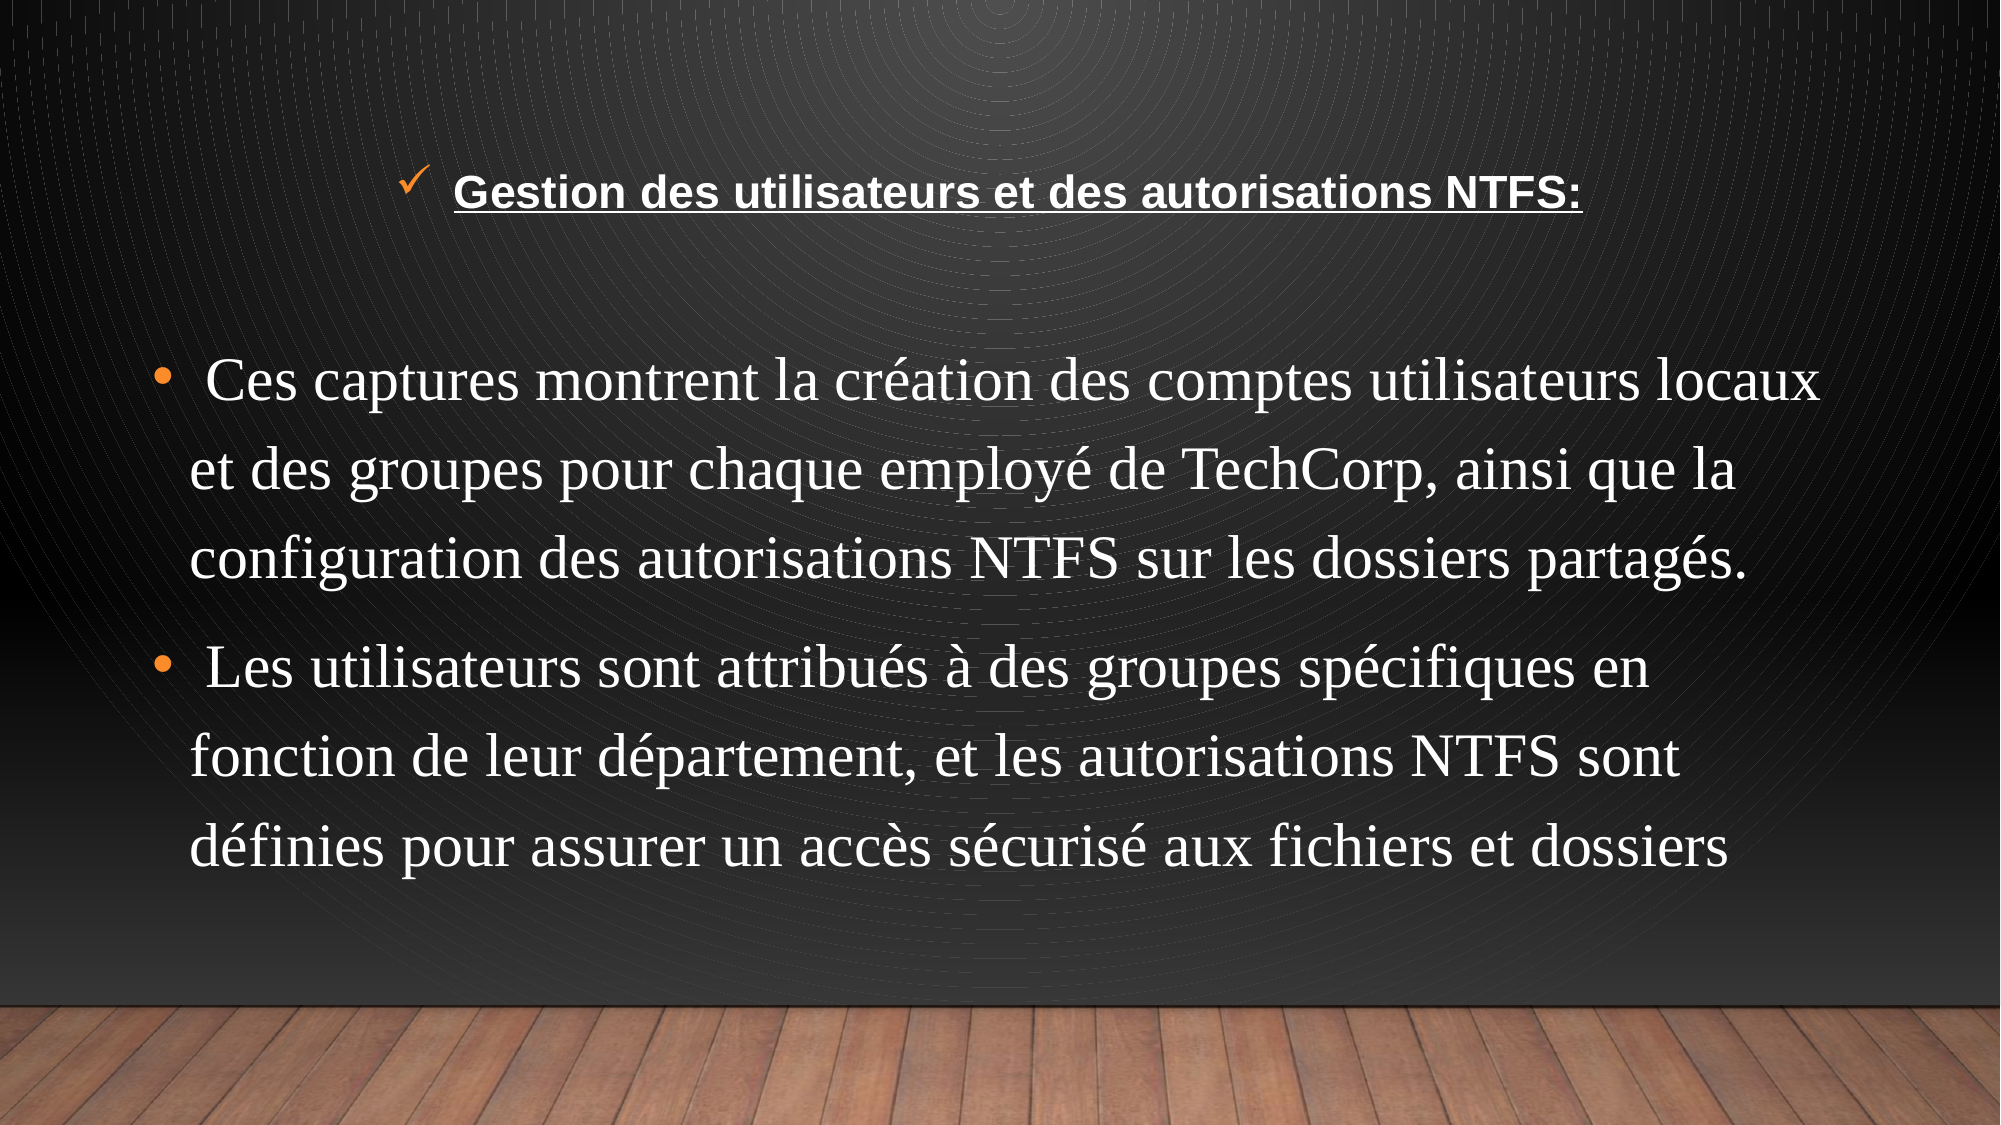

Gestion des utilisateurs et des autorisations NTFS:

 Ces captures montrent la création des comptes utilisateurs locaux et des groupes pour chaque employé de TechCorp, ainsi que la configuration des autorisations NTFS sur les dossiers partagés.
 Les utilisateurs sont attribués à des groupes spécifiques en fonction de leur département, et les autorisations NTFS sont définies pour assurer un accès sécurisé aux fichiers et dossiers